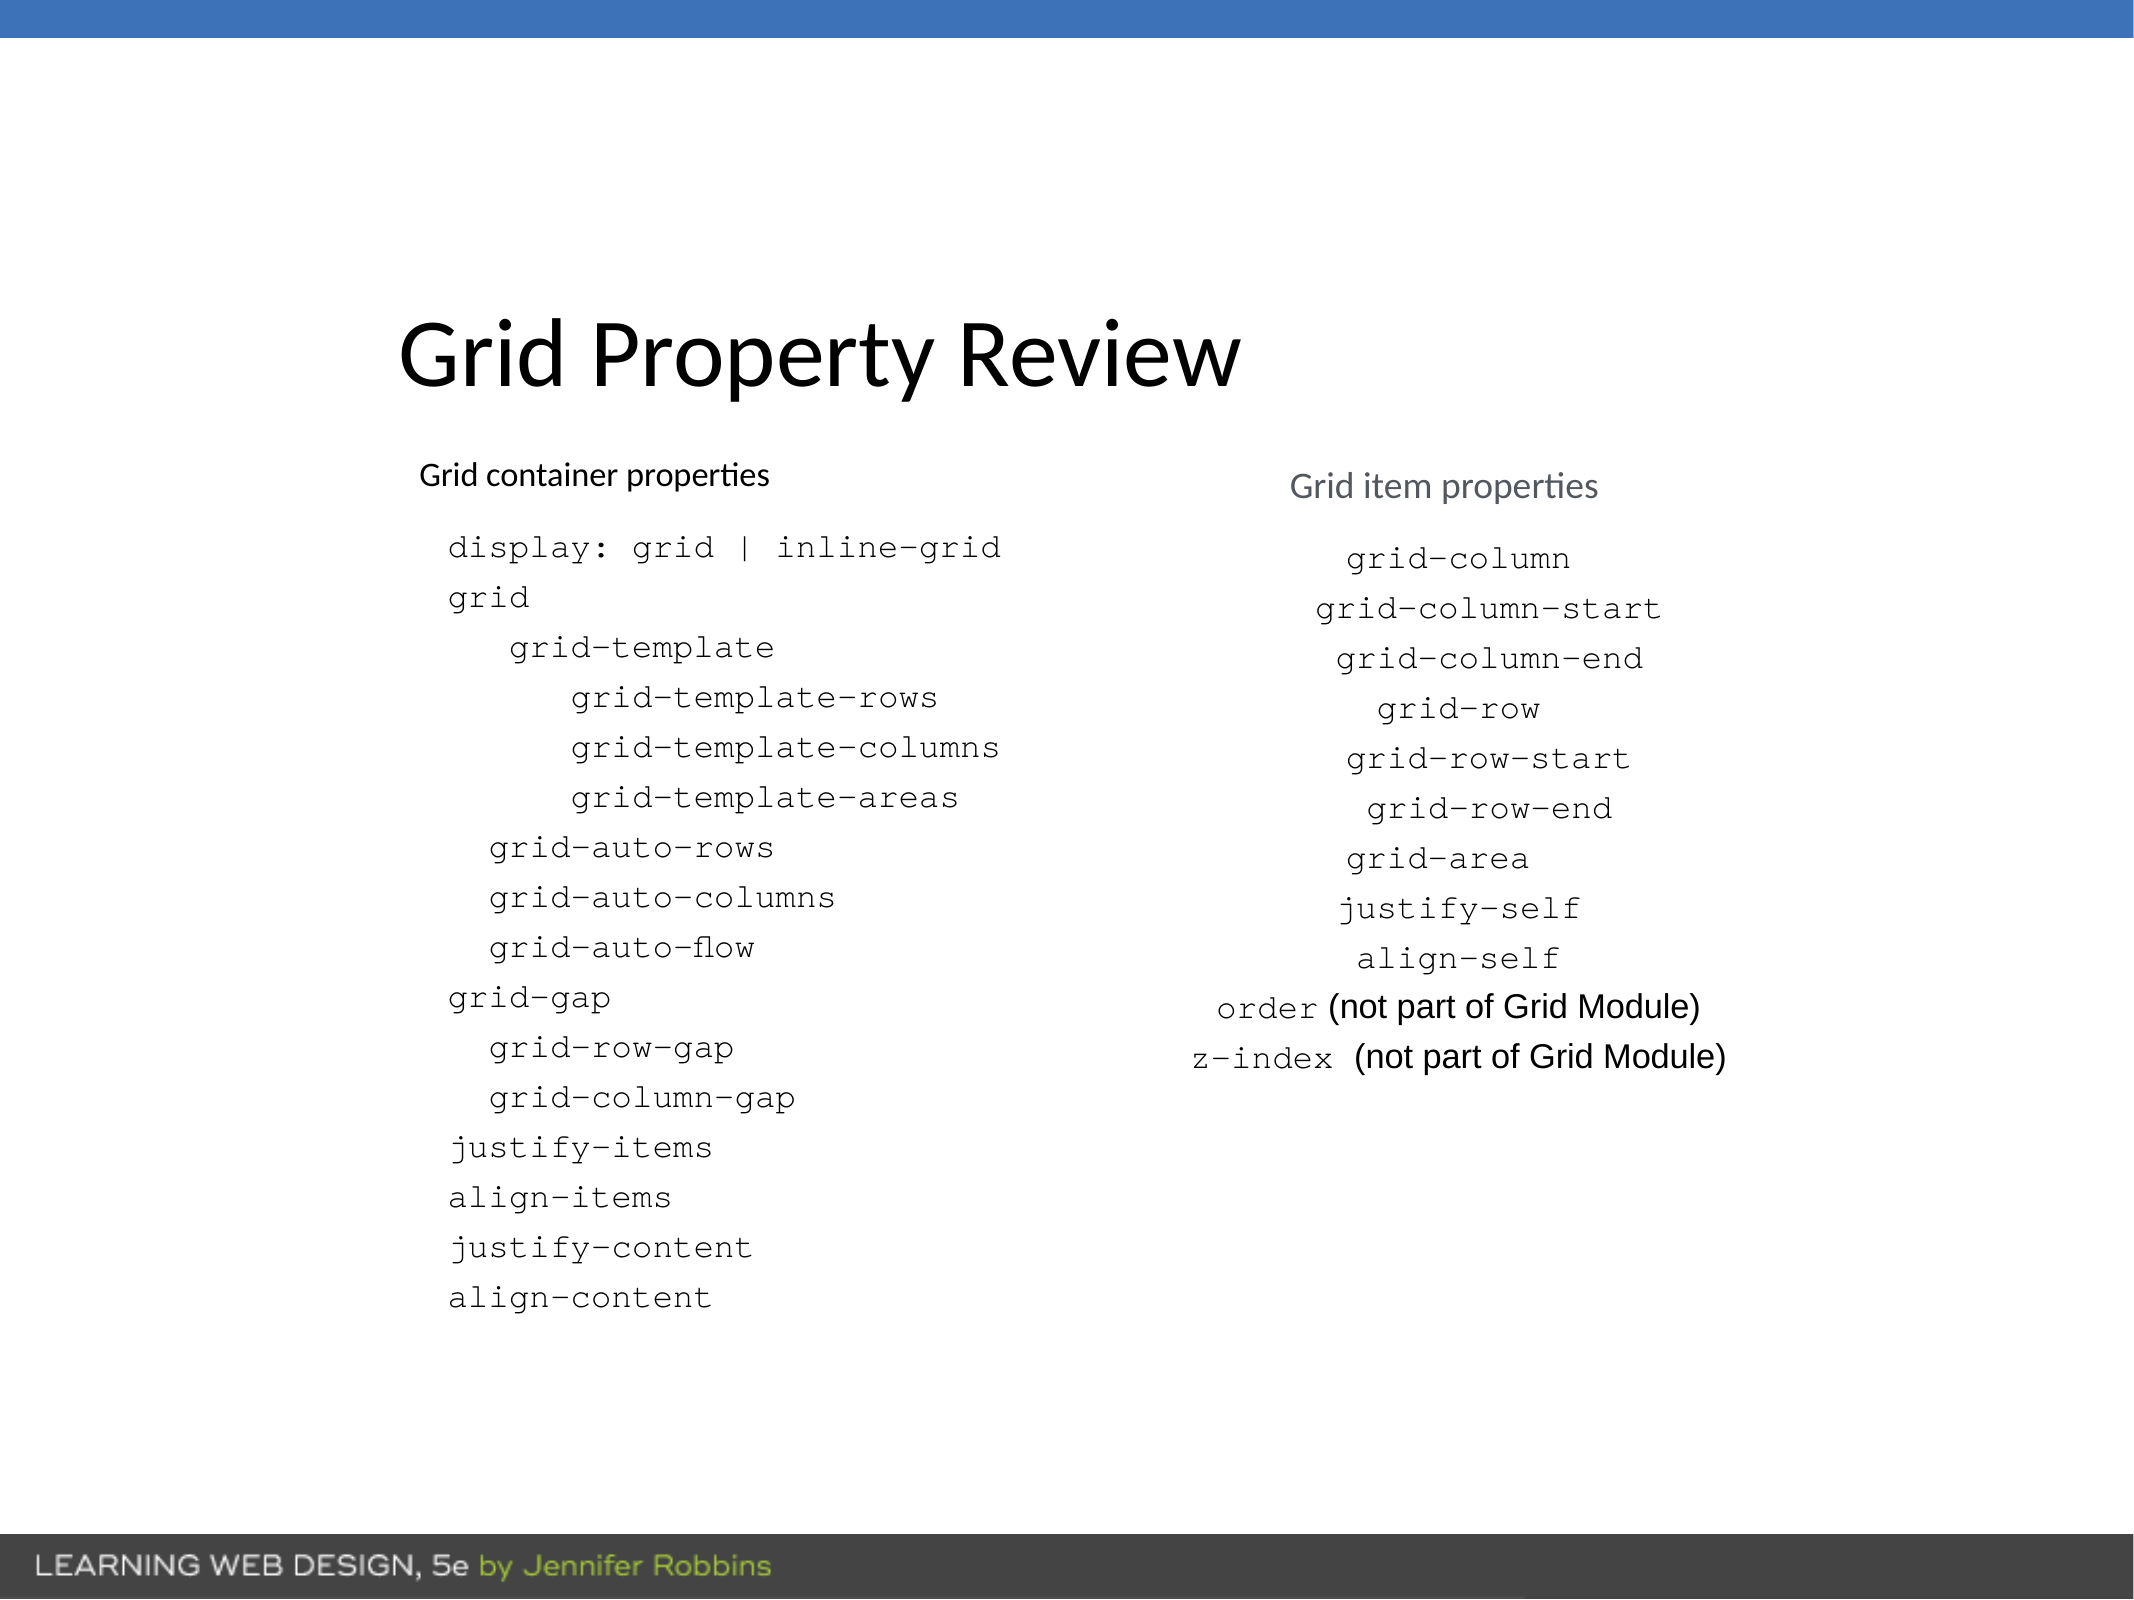

# Grid Property Review
Grid item properties
grid-column
   grid-column-start
   grid-column-end
grid-row
   grid-row-start
   grid-row-end
grid-area
justify-self
align-self
order (not part of Grid Module)
z-index (not part of Grid Module)
Grid container properties
display: grid | inline-grid
grid
   grid-template
      grid-template-rows
      grid-template-columns
      grid-template-areas
  grid-auto-rows
  grid-auto-columns
  grid-auto-flow
grid-gap
  grid-row-gap
  grid-column-gap
justify-items
align-items
justify-content
align-content